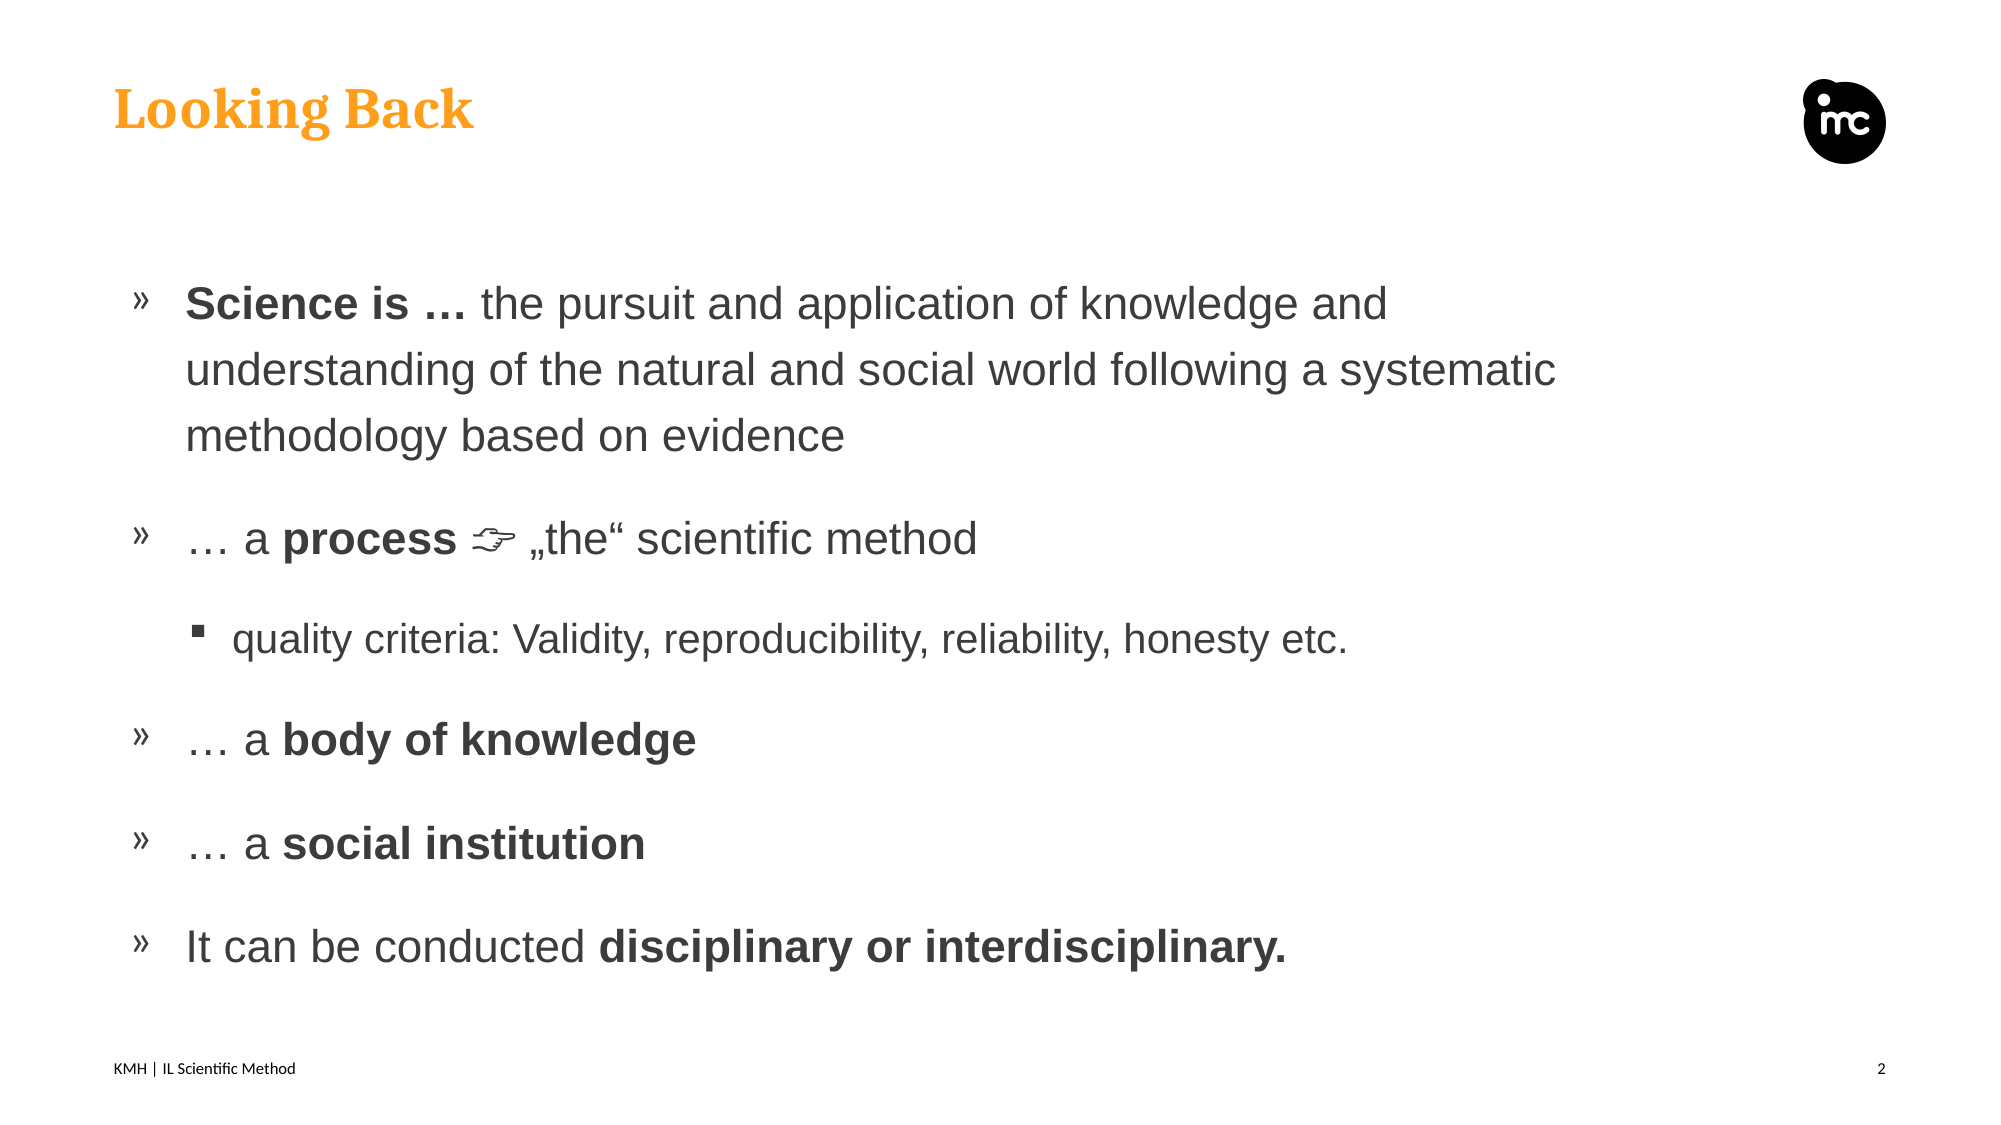

# Looking Back
Science is … the pursuit and application of knowledge and understanding of the natural and social world following a systematic methodology based on evidence
… a process 👉 „the“ scientific method
quality criteria: Validity, reproducibility, reliability, honesty etc.
… a body of knowledge
… a social institution
It can be conducted disciplinary or interdisciplinary.

KMH | IL Scientific Method

2